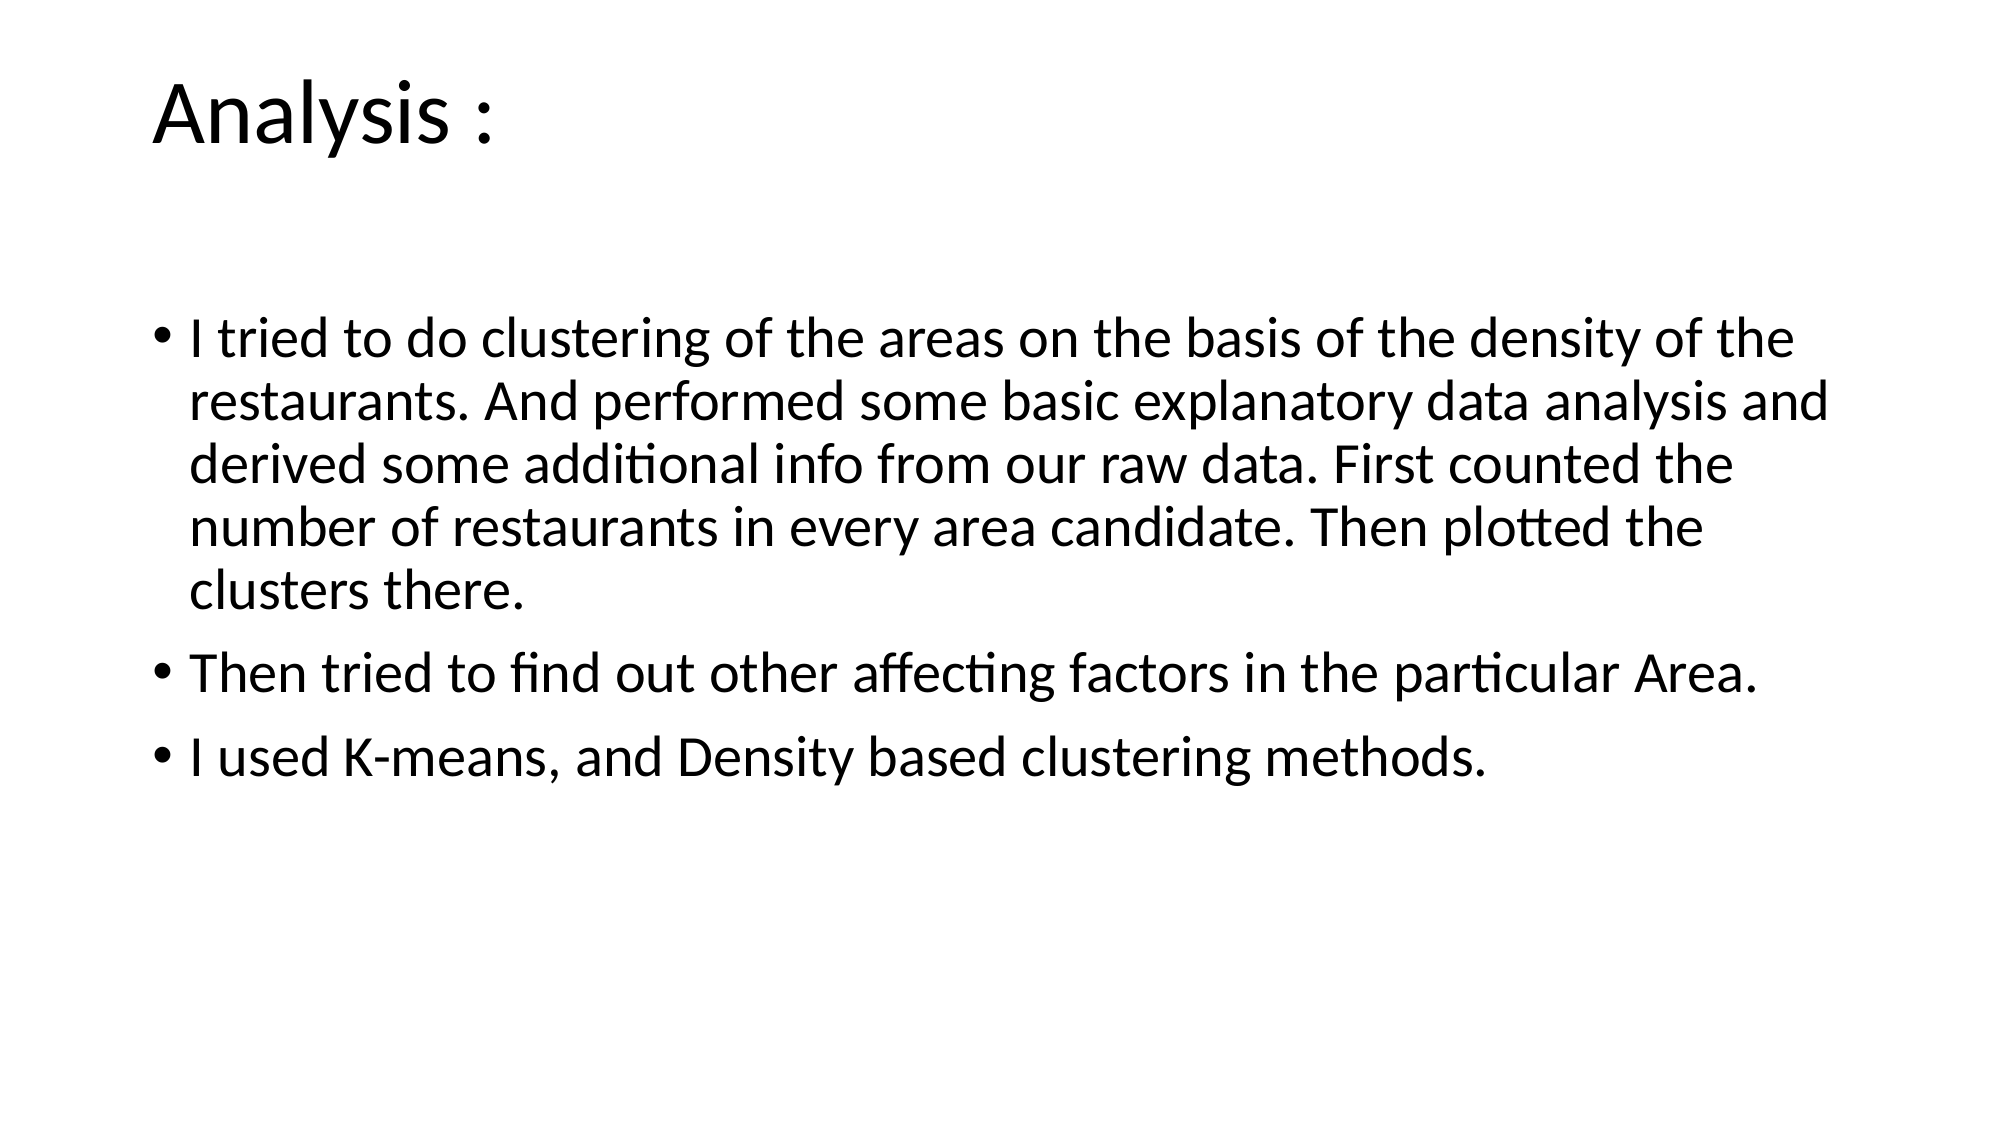

# Analysis :
I tried to do clustering of the areas on the basis of the density of the restaurants. And performed some basic explanatory data analysis and derived some additional info from our raw data. First counted the number of restaurants in every area candidate. Then plotted the clusters there.
Then tried to find out other affecting factors in the particular Area.
I used K-means, and Density based clustering methods.